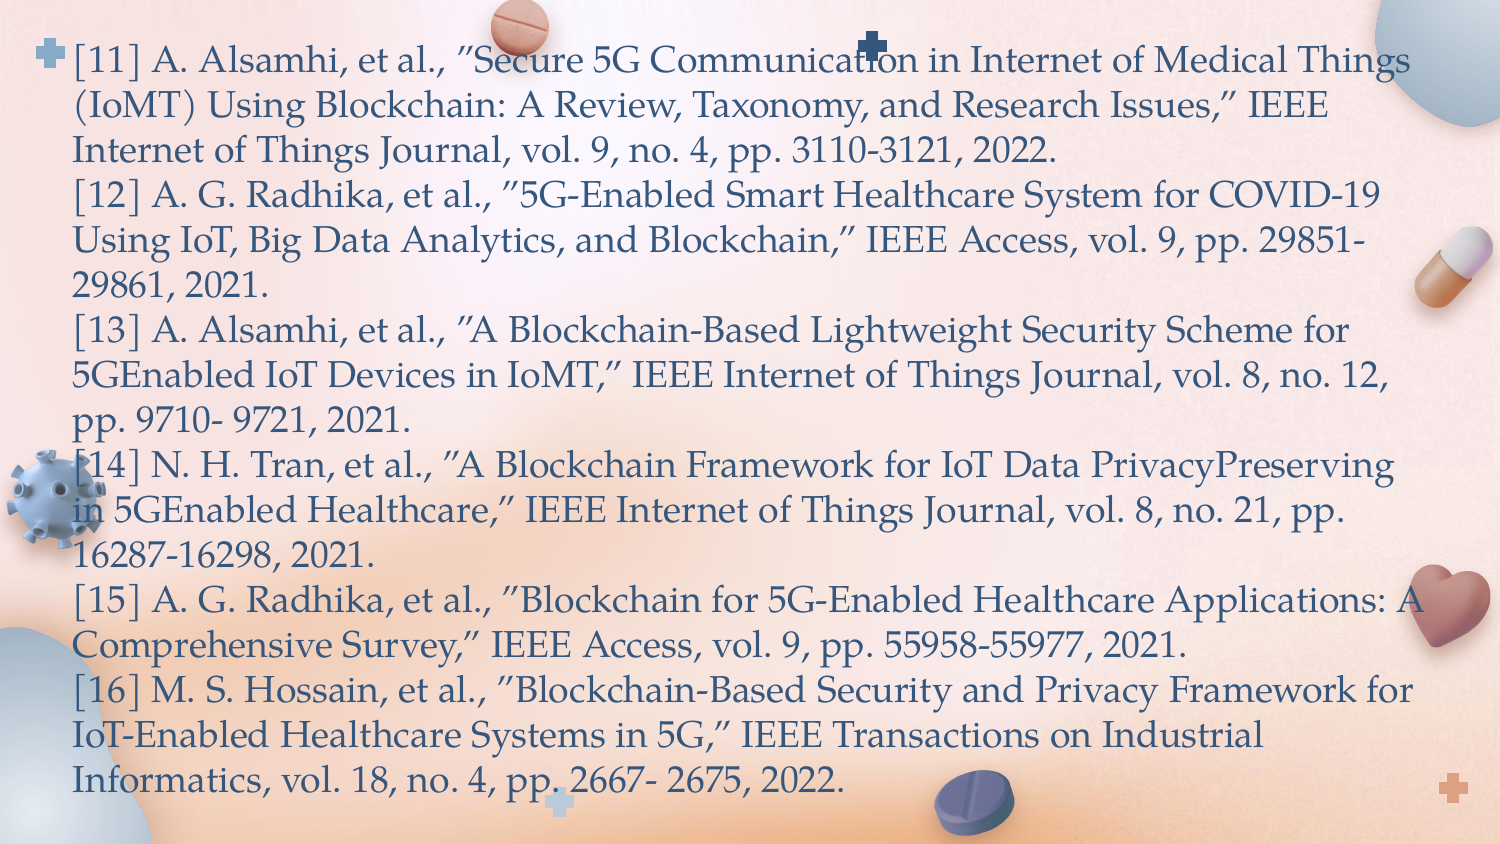

[11] A. Alsamhi, et al., ”Secure 5G Communication in Internet of Medical Things (IoMT) Using Blockchain: A Review, Taxonomy, and Research Issues,” IEEE Internet of Things Journal, vol. 9, no. 4, pp. 3110-3121, 2022.
[12] A. G. Radhika, et al., ”5G-Enabled Smart Healthcare System for COVID-19 Using IoT, Big Data Analytics, and Blockchain,” IEEE Access, vol. 9, pp. 29851-29861, 2021.
[13] A. Alsamhi, et al., ”A Blockchain-Based Lightweight Security Scheme for 5GEnabled IoT Devices in IoMT,” IEEE Internet of Things Journal, vol. 8, no. 12, pp. 9710- 9721, 2021.
[14] N. H. Tran, et al., ”A Blockchain Framework for IoT Data PrivacyPreserving in 5GEnabled Healthcare,” IEEE Internet of Things Journal, vol. 8, no. 21, pp. 16287-16298, 2021.
[15] A. G. Radhika, et al., ”Blockchain for 5G-Enabled Healthcare Applications: A Comprehensive Survey,” IEEE Access, vol. 9, pp. 55958-55977, 2021.
[16] M. S. Hossain, et al., ”Blockchain-Based Security and Privacy Framework for IoT-Enabled Healthcare Systems in 5G,” IEEE Transactions on Industrial Informatics, vol. 18, no. 4, pp. 2667- 2675, 2022.